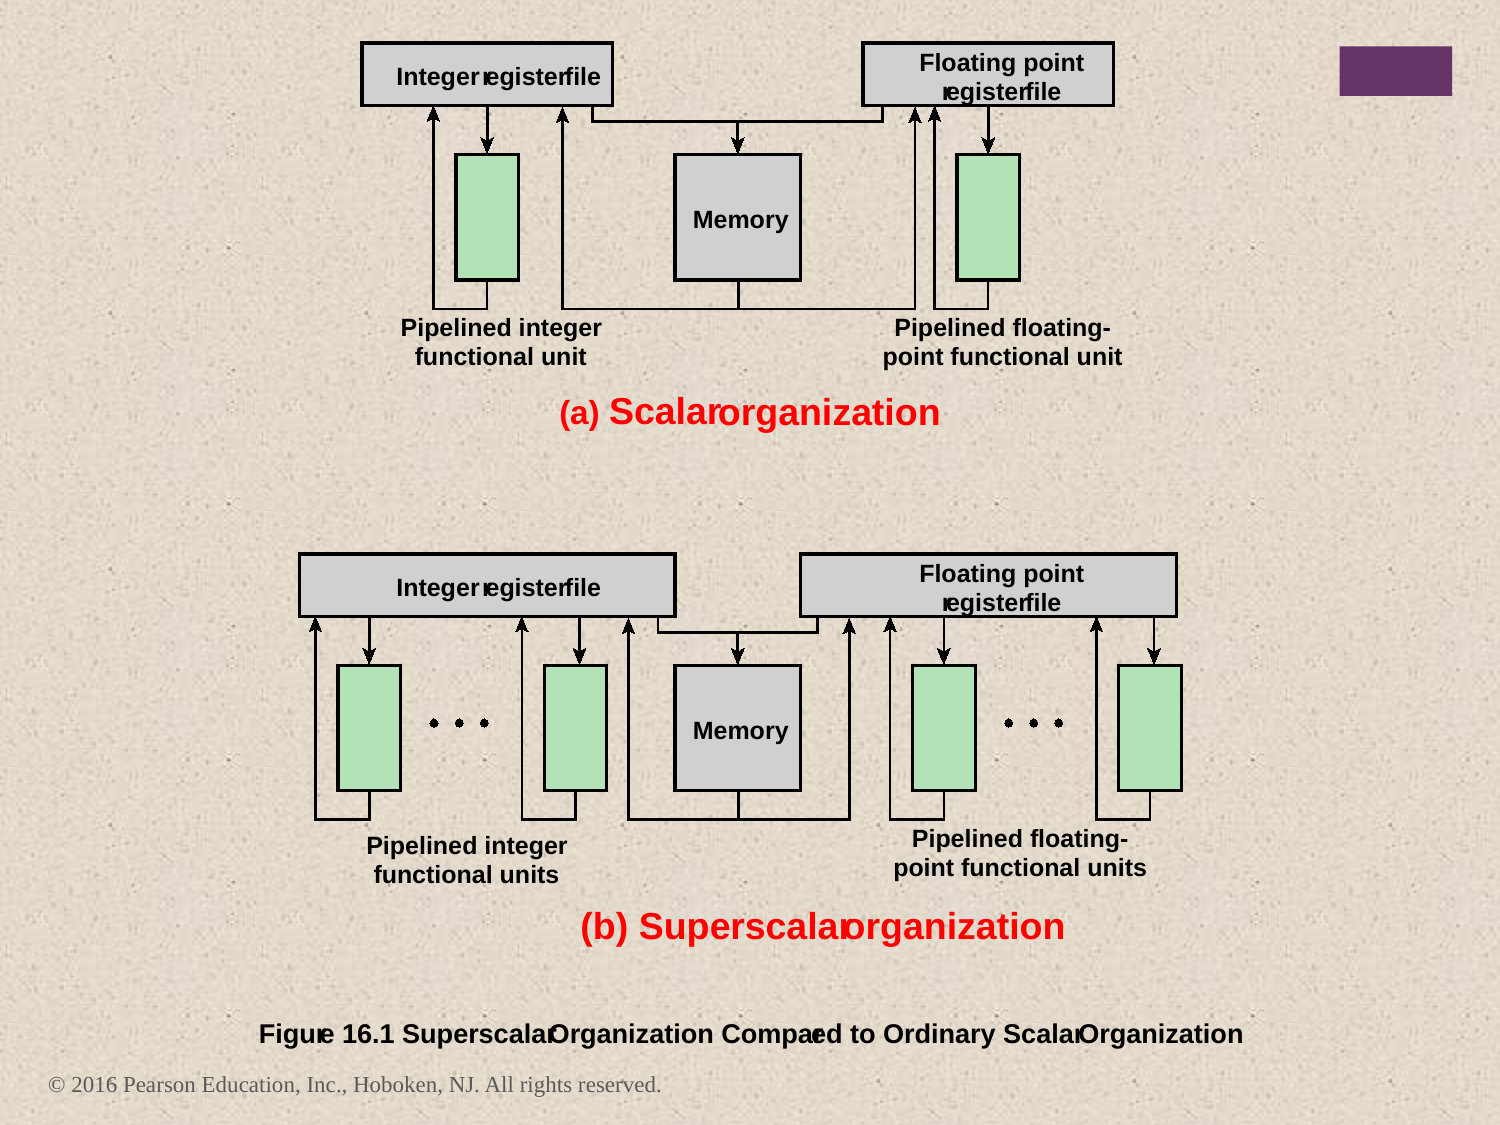

Floating point
Integer
 r
egister
 file
r
egister
 file

Memory
Pipelined integer
Pipelined floating-
functional unit
point functional unit
(a) Scalar
 organization

Floating point
Integer
 r
egister
 file
r
egister
 file

Memory

Pipelined floating-
Pipelined integer
point functional units
functional units
(b) Superscalar
 organization
Figur
e 16.1 Superscalar
 Organization Compar
ed to Ordinary Scalar
 Organization
© 2016 Pearson Education, Inc., Hoboken, NJ. All rights reserved.